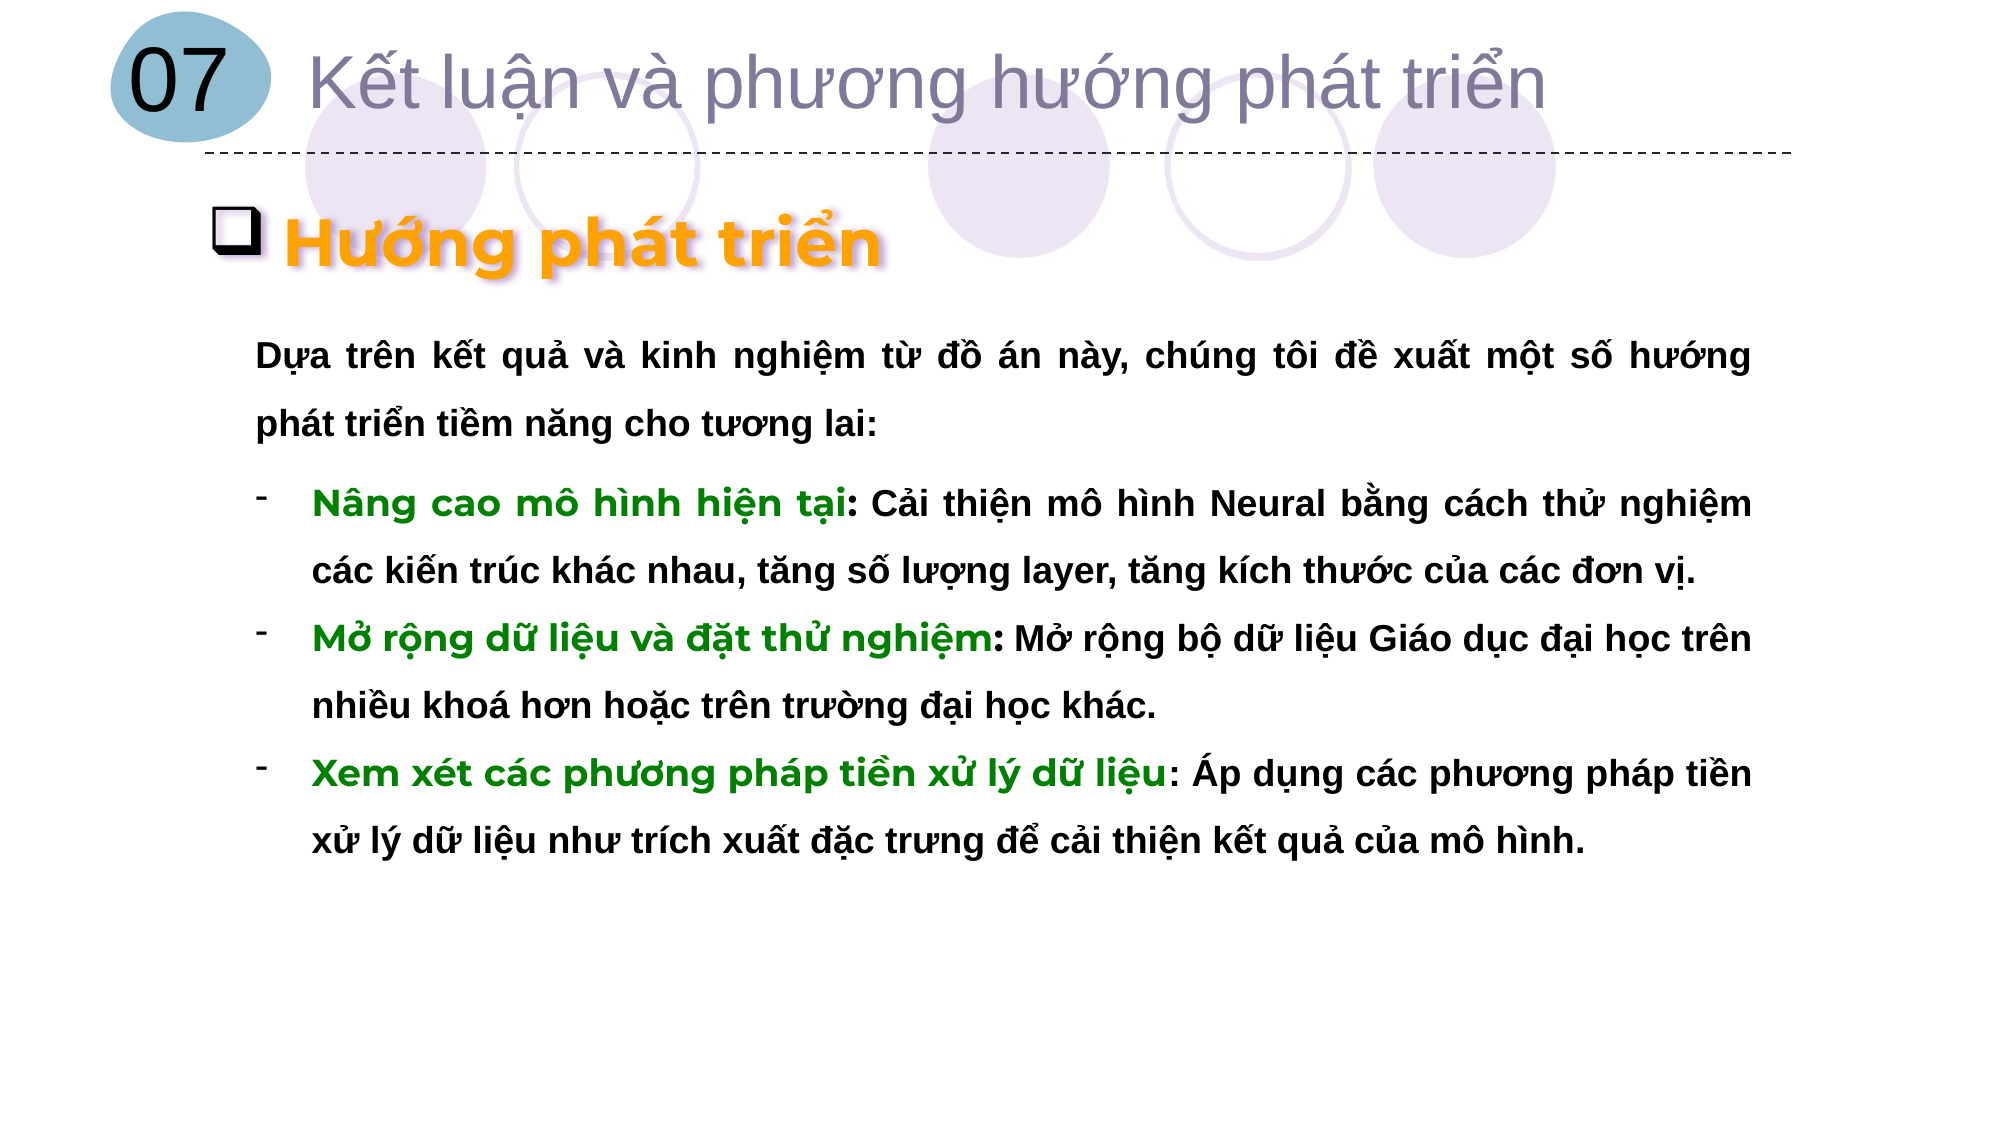

07
Kết luận và phương hướng phát triển
Hướng phát triển
Dựa trên kết quả và kinh nghiệm từ đồ án này, chúng tôi đề xuất một số hướng phát triển tiềm năng cho tương lai:
Nâng cao mô hình hiện tại: Cải thiện mô hình Neural bằng cách thử nghiệm các kiến trúc khác nhau, tăng số lượng layer, tăng kích thước của các đơn vị.
Mở rộng dữ liệu và đặt thử nghiệm: Mở rộng bộ dữ liệu Giáo dục đại học trên nhiều khoá hơn hoặc trên trường đại học khác.
Xem xét các phương pháp tiền xử lý dữ liệu: Áp dụng các phương pháp tiền xử lý dữ liệu như trích xuất đặc trưng để cải thiện kết quả của mô hình.